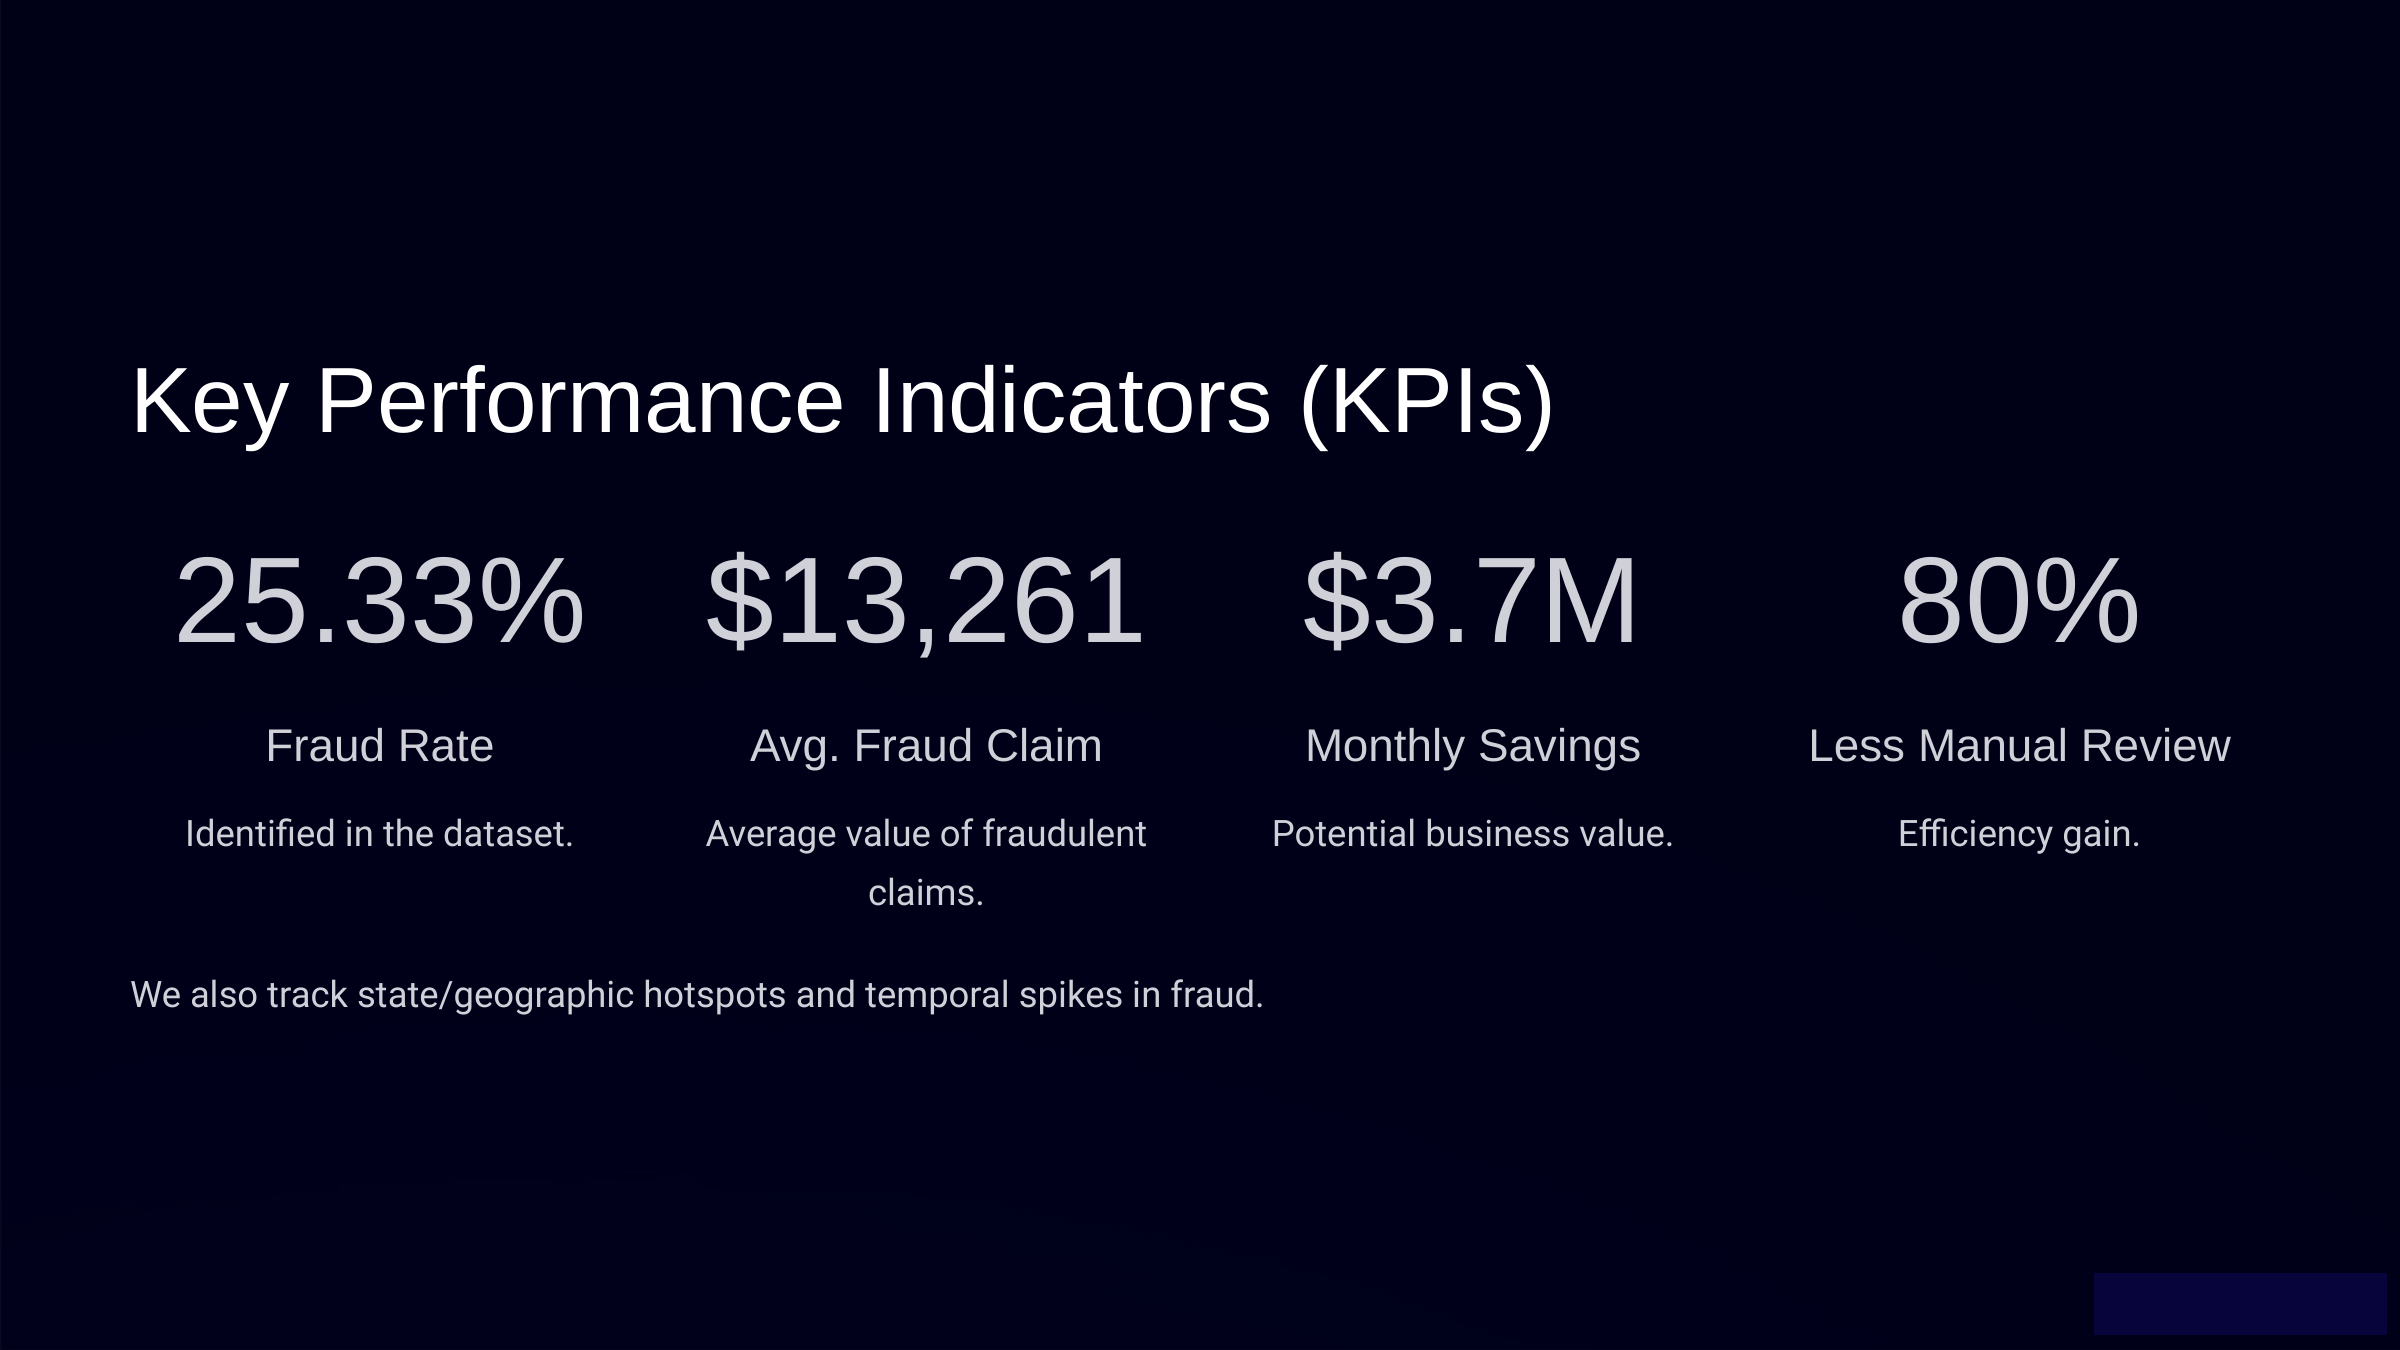

Key Performance Indicators (KPIs)
25.33%
$13,261
$3.7M
80%
Fraud Rate
Avg. Fraud Claim
Monthly Savings
Less Manual Review
Identified in the dataset.
Average value of fraudulent claims.
Potential business value.
Efficiency gain.
We also track state/geographic hotspots and temporal spikes in fraud.